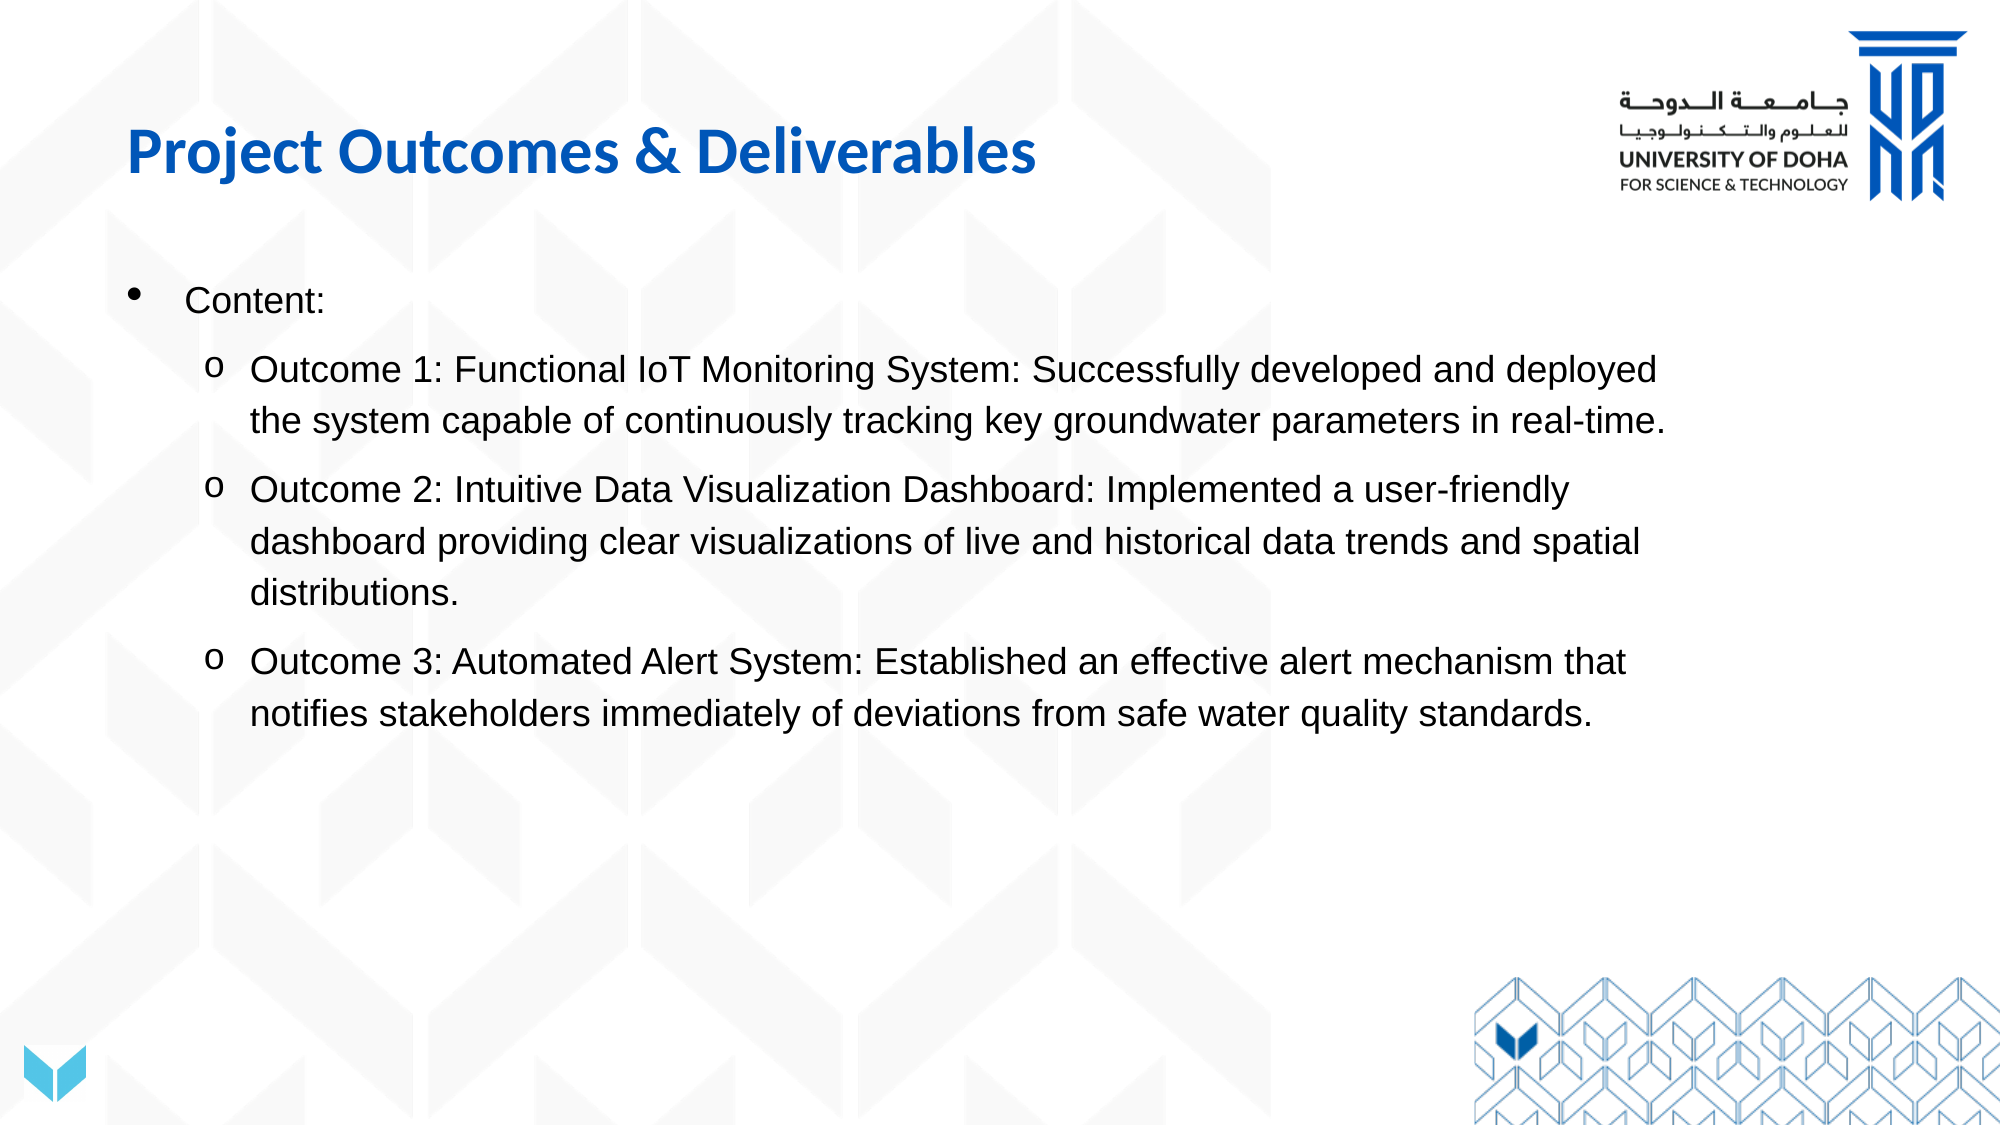

# Project Outcomes & Deliverables
Content:
Outcome 1: Functional IoT Monitoring System: Successfully developed and deployed the system capable of continuously tracking key groundwater parameters in real-time.
Outcome 2: Intuitive Data Visualization Dashboard: Implemented a user-friendly dashboard providing clear visualizations of live and historical data trends and spatial distributions.
Outcome 3: Automated Alert System: Established an effective alert mechanism that notifies stakeholders immediately of deviations from safe water quality standards.